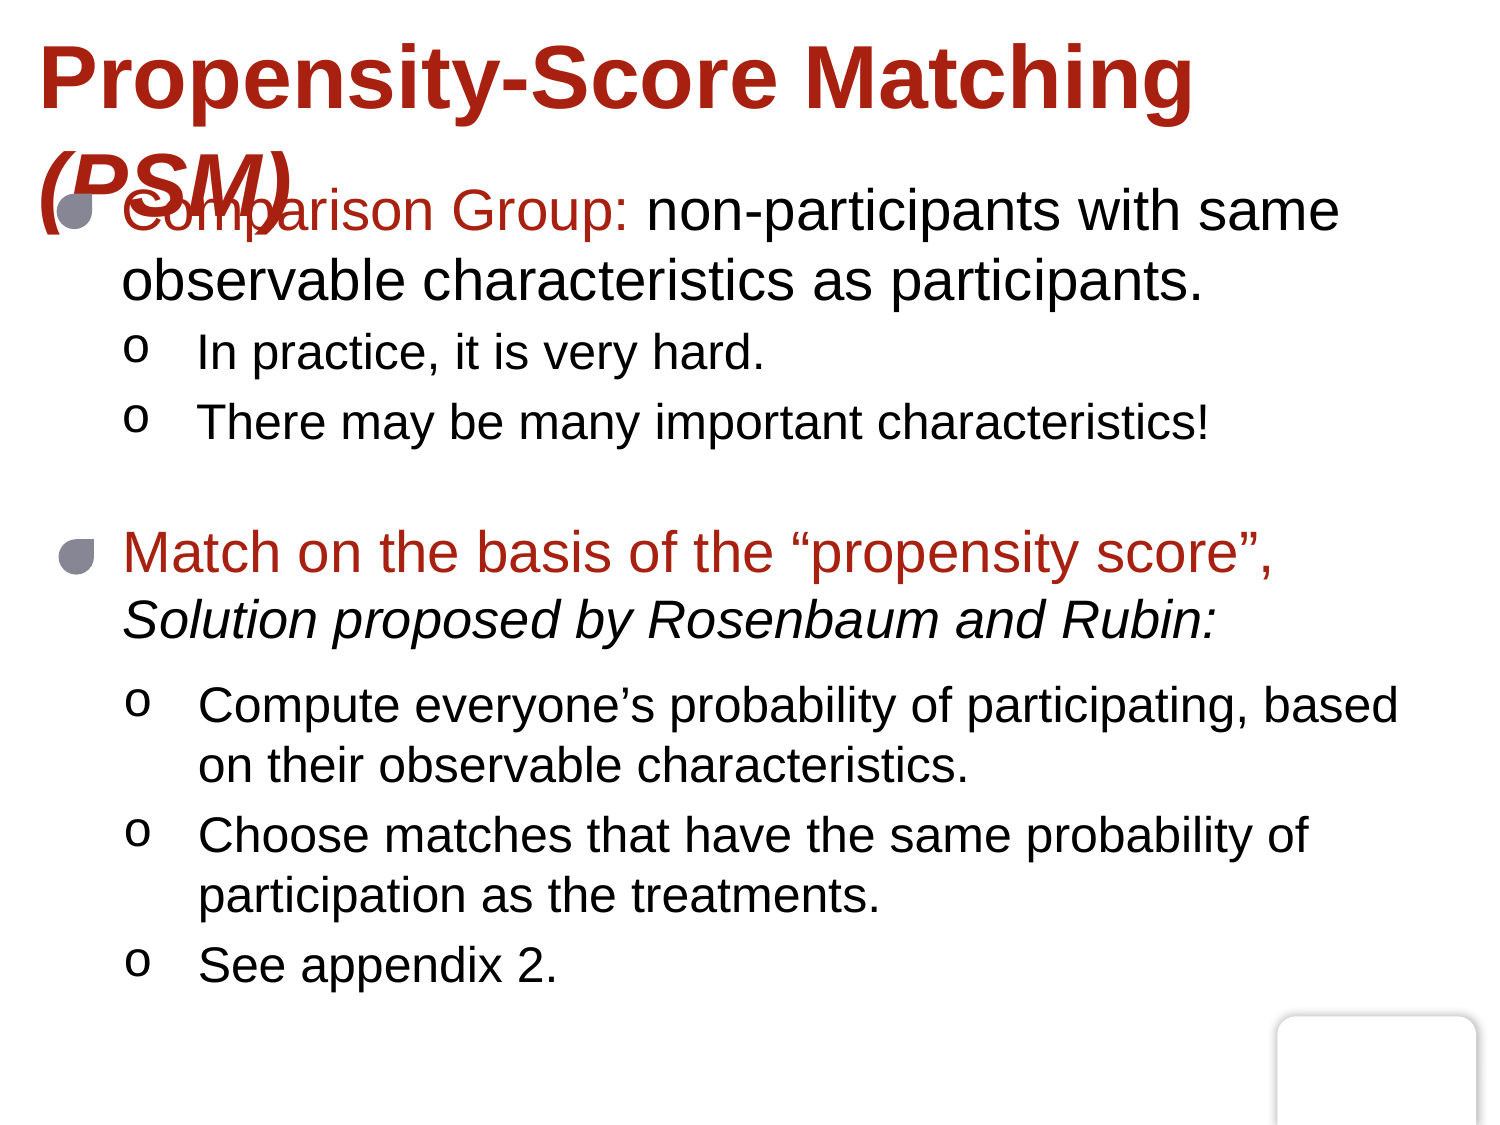

# Propensity-Score Matching (PSM)
Comparison Group: non-participants with same observable characteristics as participants.

In practice, it is very hard.
There may be many important characteristics!
Match on the basis of the “propensity score”, Solution proposed by Rosenbaum and Rubin:

Compute everyone’s probability of participating, based on their observable characteristics.
Choose matches that have the same probability of participation as the treatments.
See appendix 2.